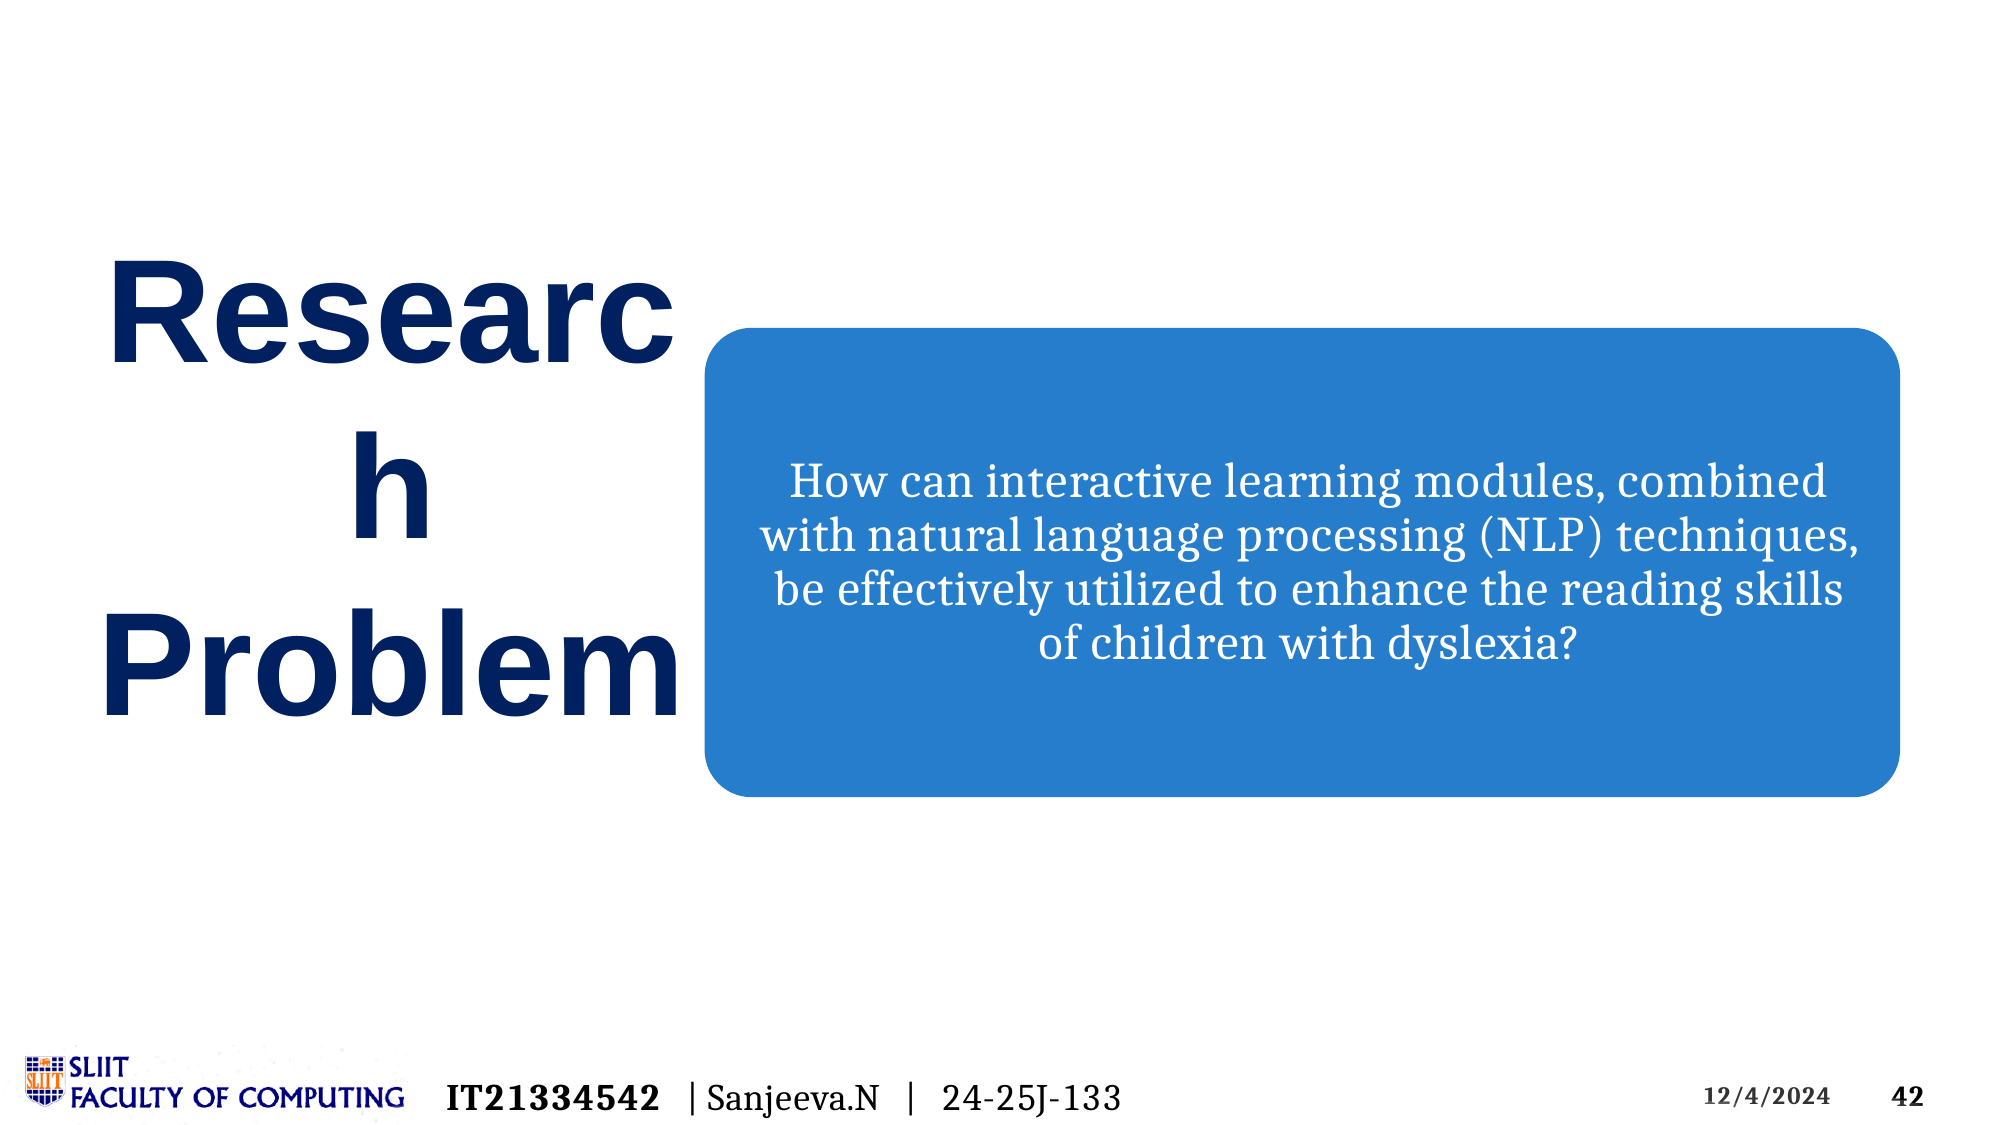

# Research Problem
How can interactive learning modules, combined with natural language processing (NLP) techniques, be effectively utilized to enhance the reading skills of children with dyslexia?
IT21334542   | Sanjeeva.N   |   24-25J-133